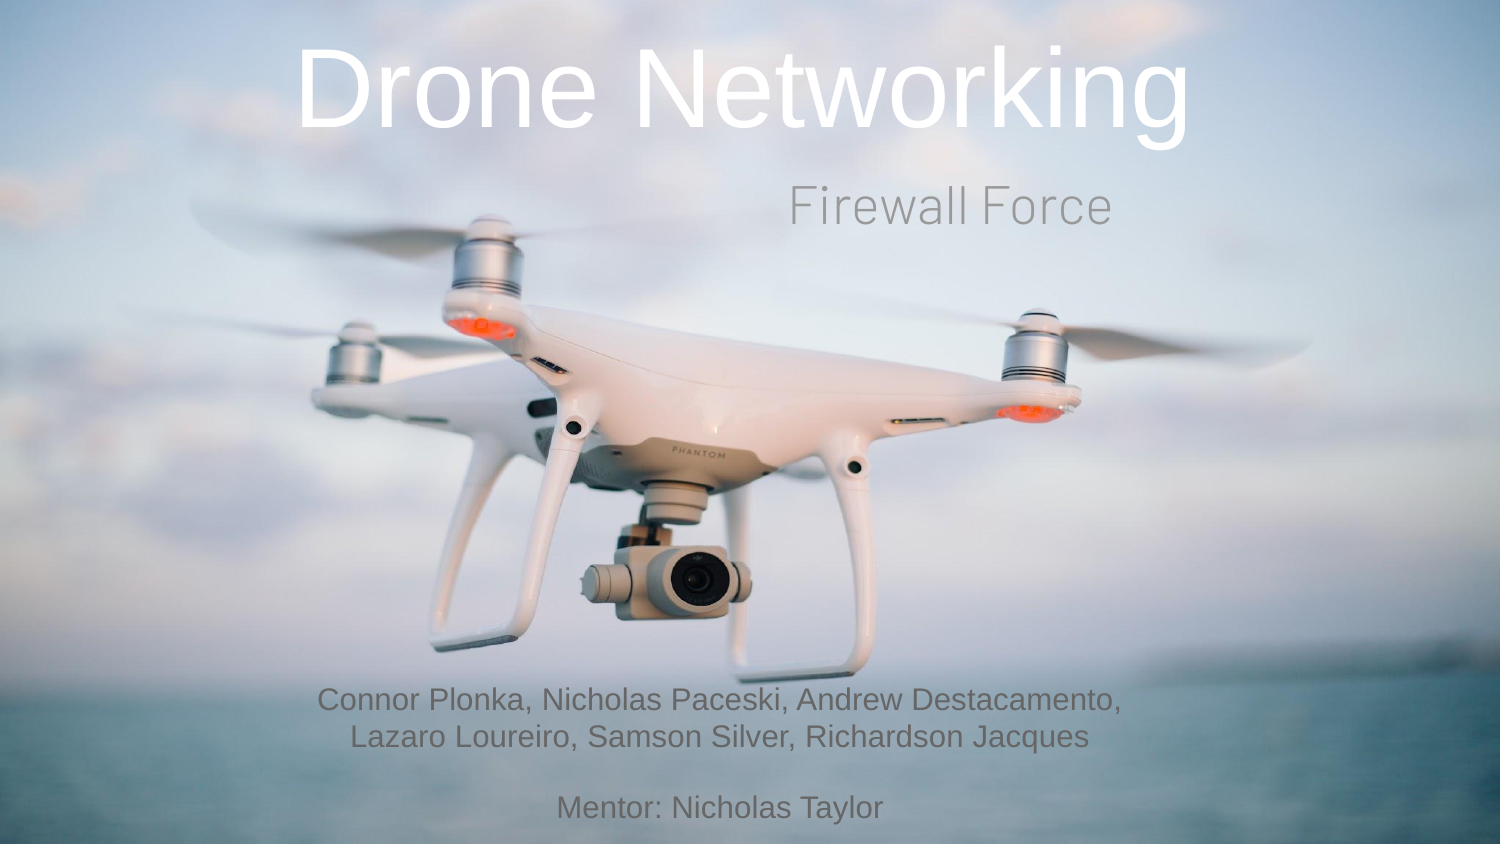

# Drone Networking
Firewall Force
Connor Plonka, Nicholas Paceski, Andrew Destacamento, Lazaro Loureiro, Samson Silver, Richardson Jacques
Mentor: Nicholas Taylor